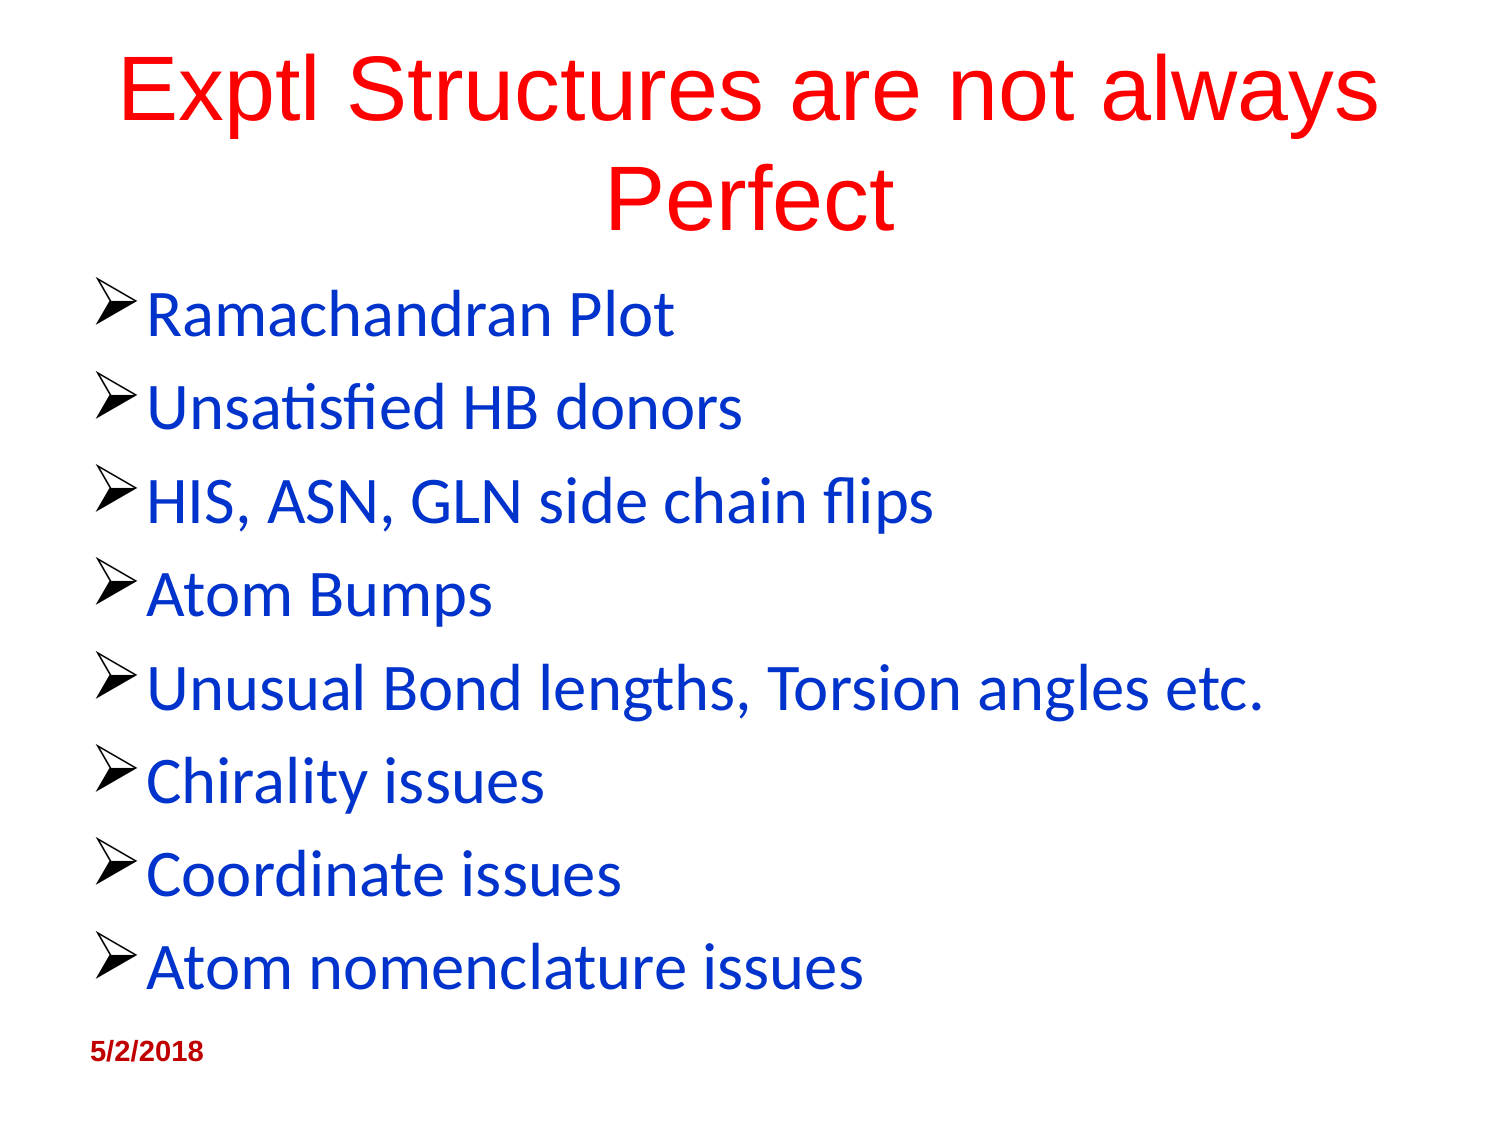

Exptl Structures are not always Perfect
Ramachandran Plot
Unsatisfied HB donors
HIS, ASN, GLN side chain flips
Atom Bumps
Unusual Bond lengths, Torsion angles etc.
Chirality issues
Coordinate issues
Atom nomenclature issues

5/2/2018
Dr. S. Ravichandran
40